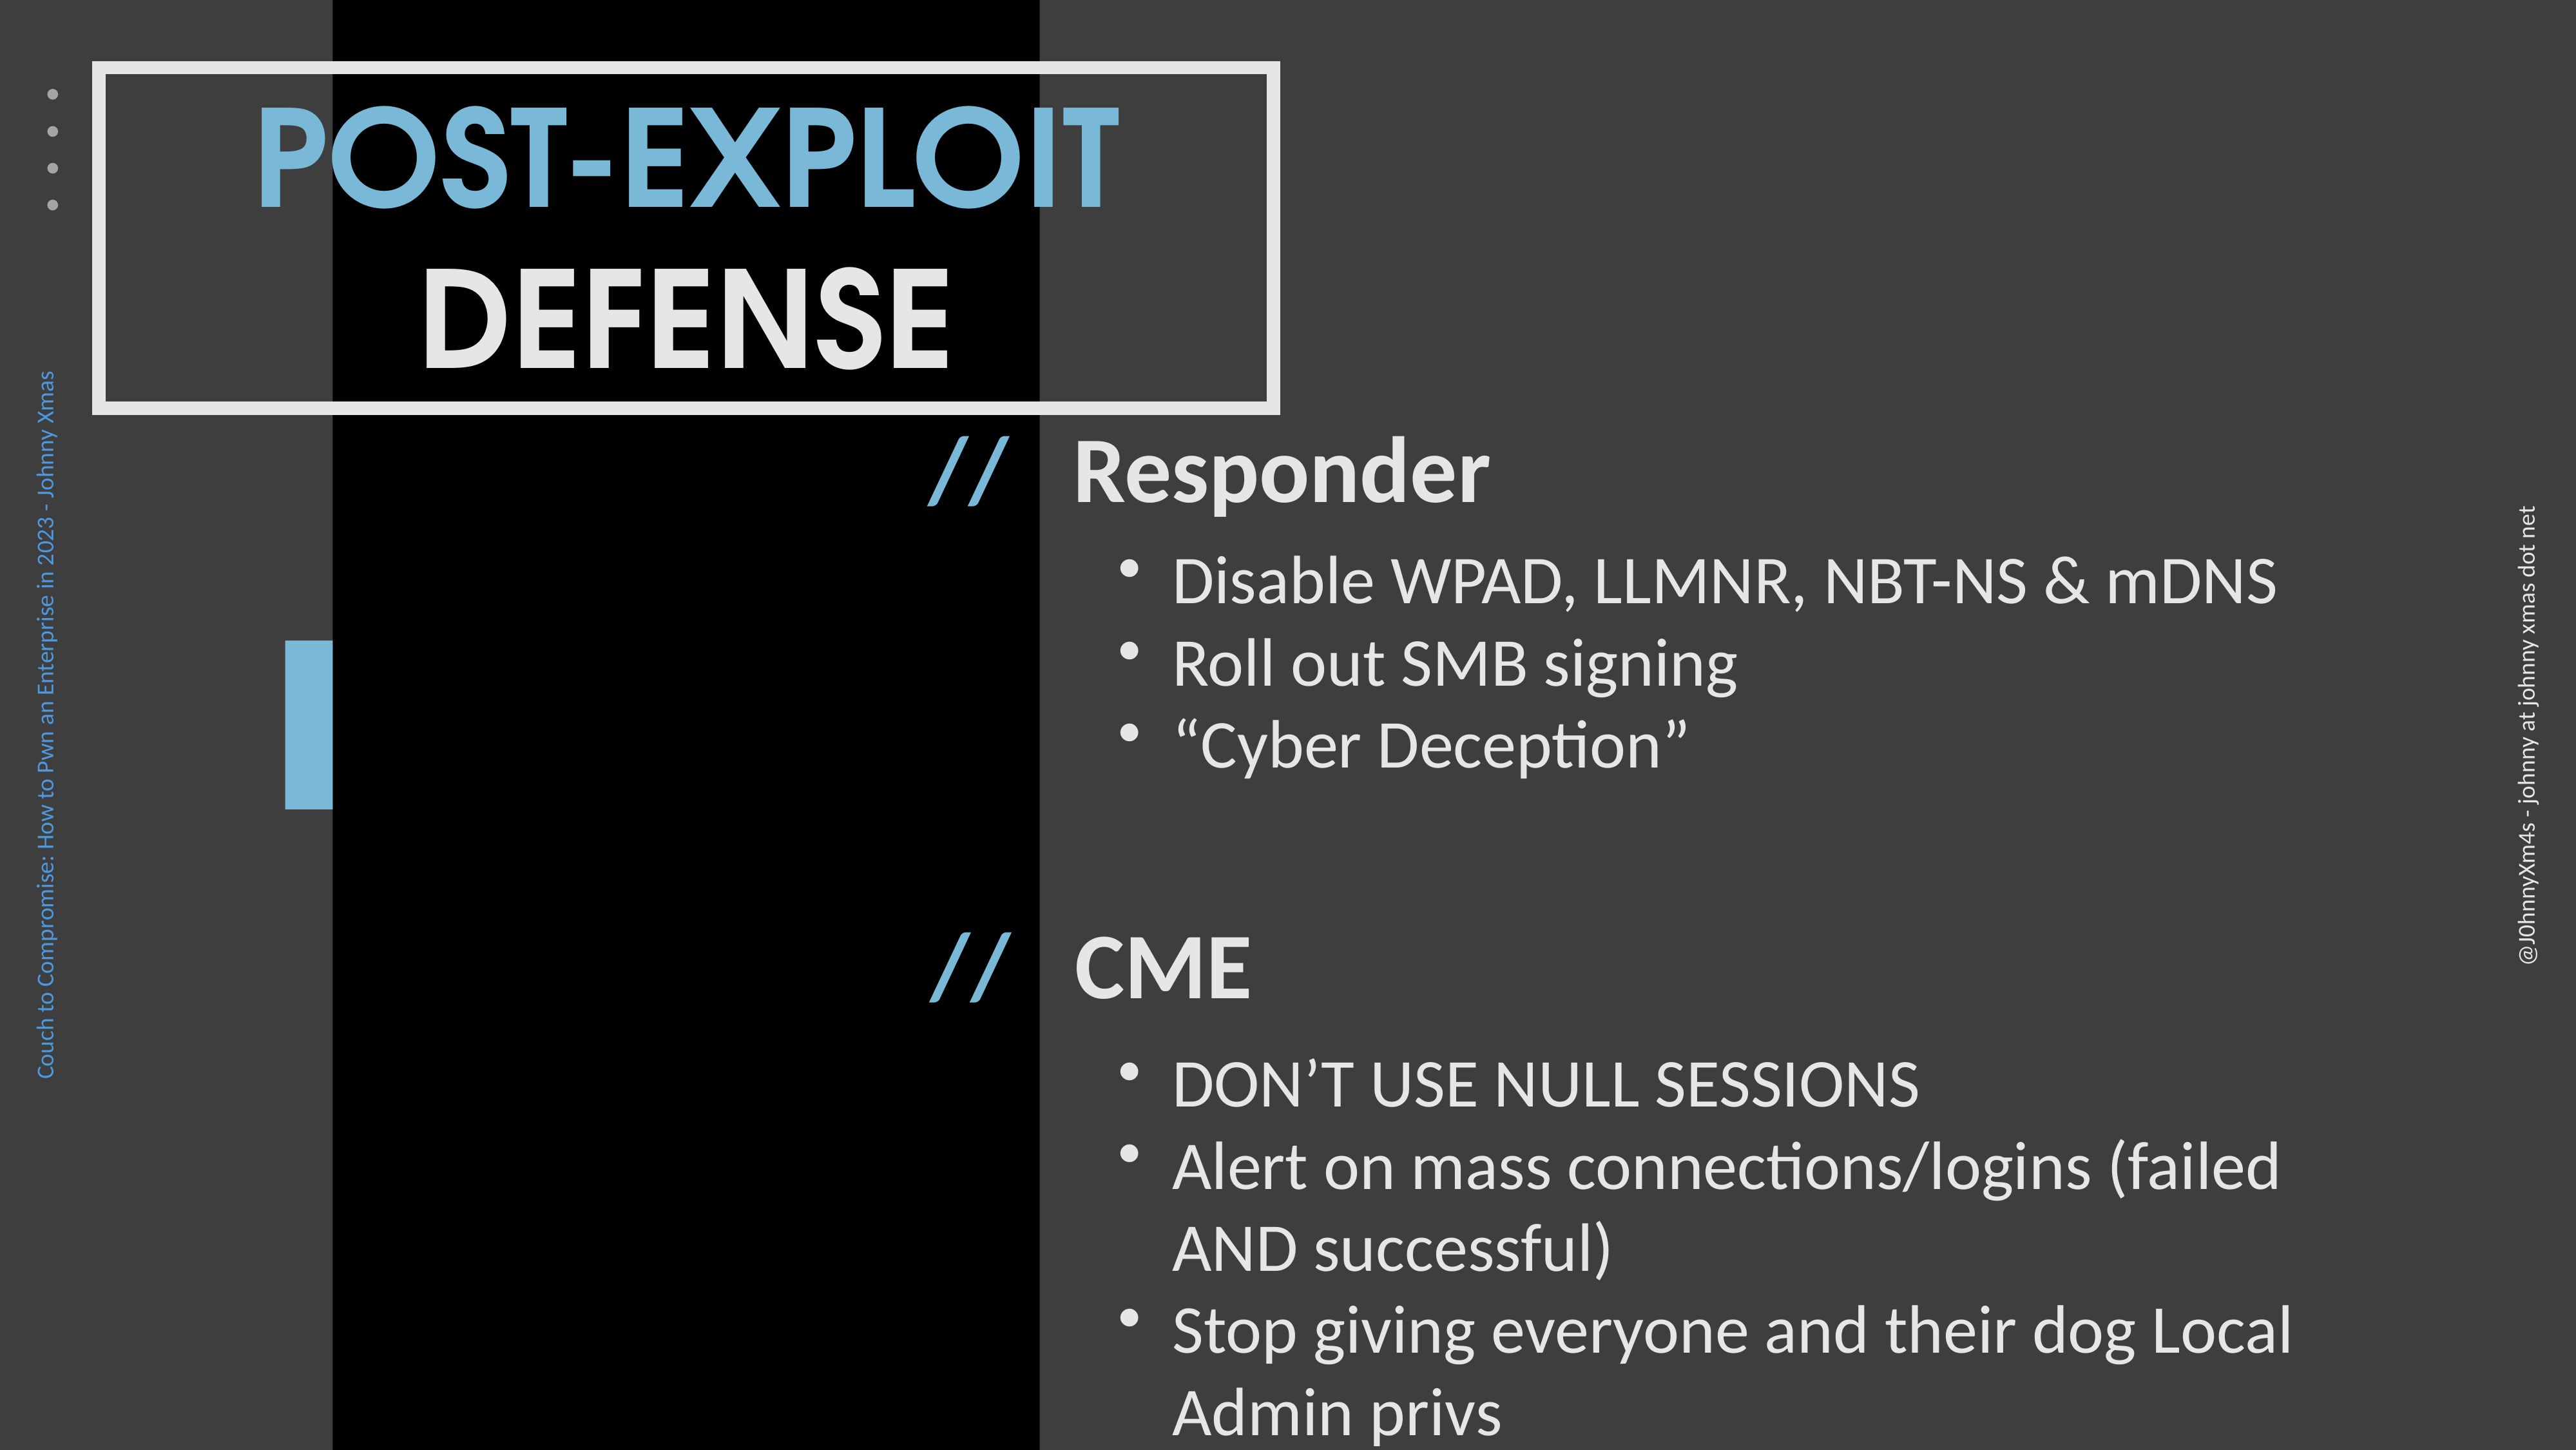

POST-EXPLOIT
DEFENSE
//   Responder
Disable WPAD, LLMNR, NBT-NS & mDNS
Roll out SMB signing
“Cyber Deception”

//   CME
DON’T USE NULL SESSIONS
Alert on mass connections/logins (failed AND successful)
Stop giving everyone and their dog Local Admin privs
37